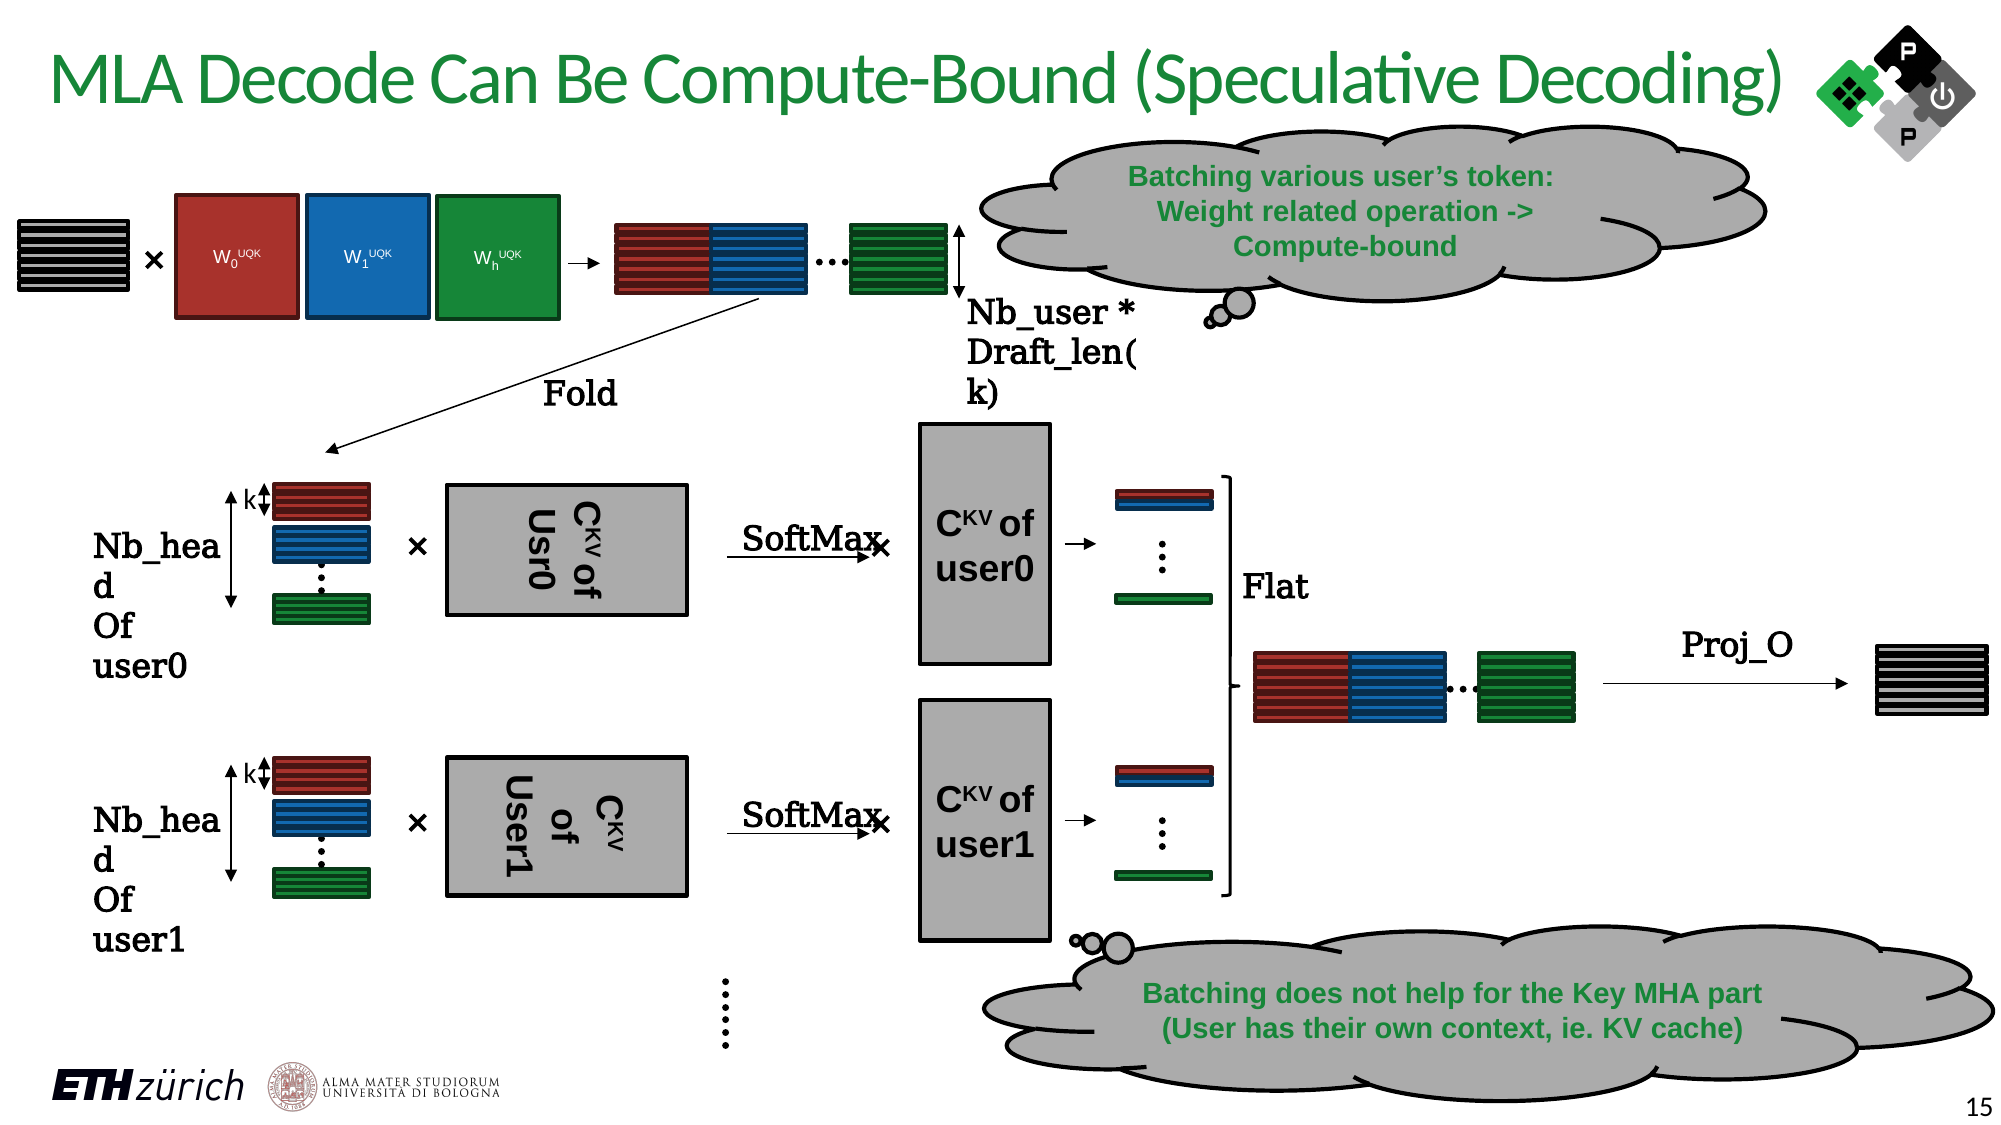

MLA Decode Can Be Compute-Bound (Speculative Decoding)
Batching various user’s token:
Weight related operation -> Compute-bound
W0UQK
W1UQK
WhUQK
…

×

Nb_user * Draft_len(k)

Fold
CKV of user0
CKV of Usr0
k

SoftMax

×
×
Nb_head
Of user0
…

…

Flat

Proj_O

…

CKV of user1

CKV
of User1

k

SoftMax
Nb_head
Of user1
×
×

…
…

Batching does not help for the Key MHA part
(User has their own context, ie. KV cache)
……
15